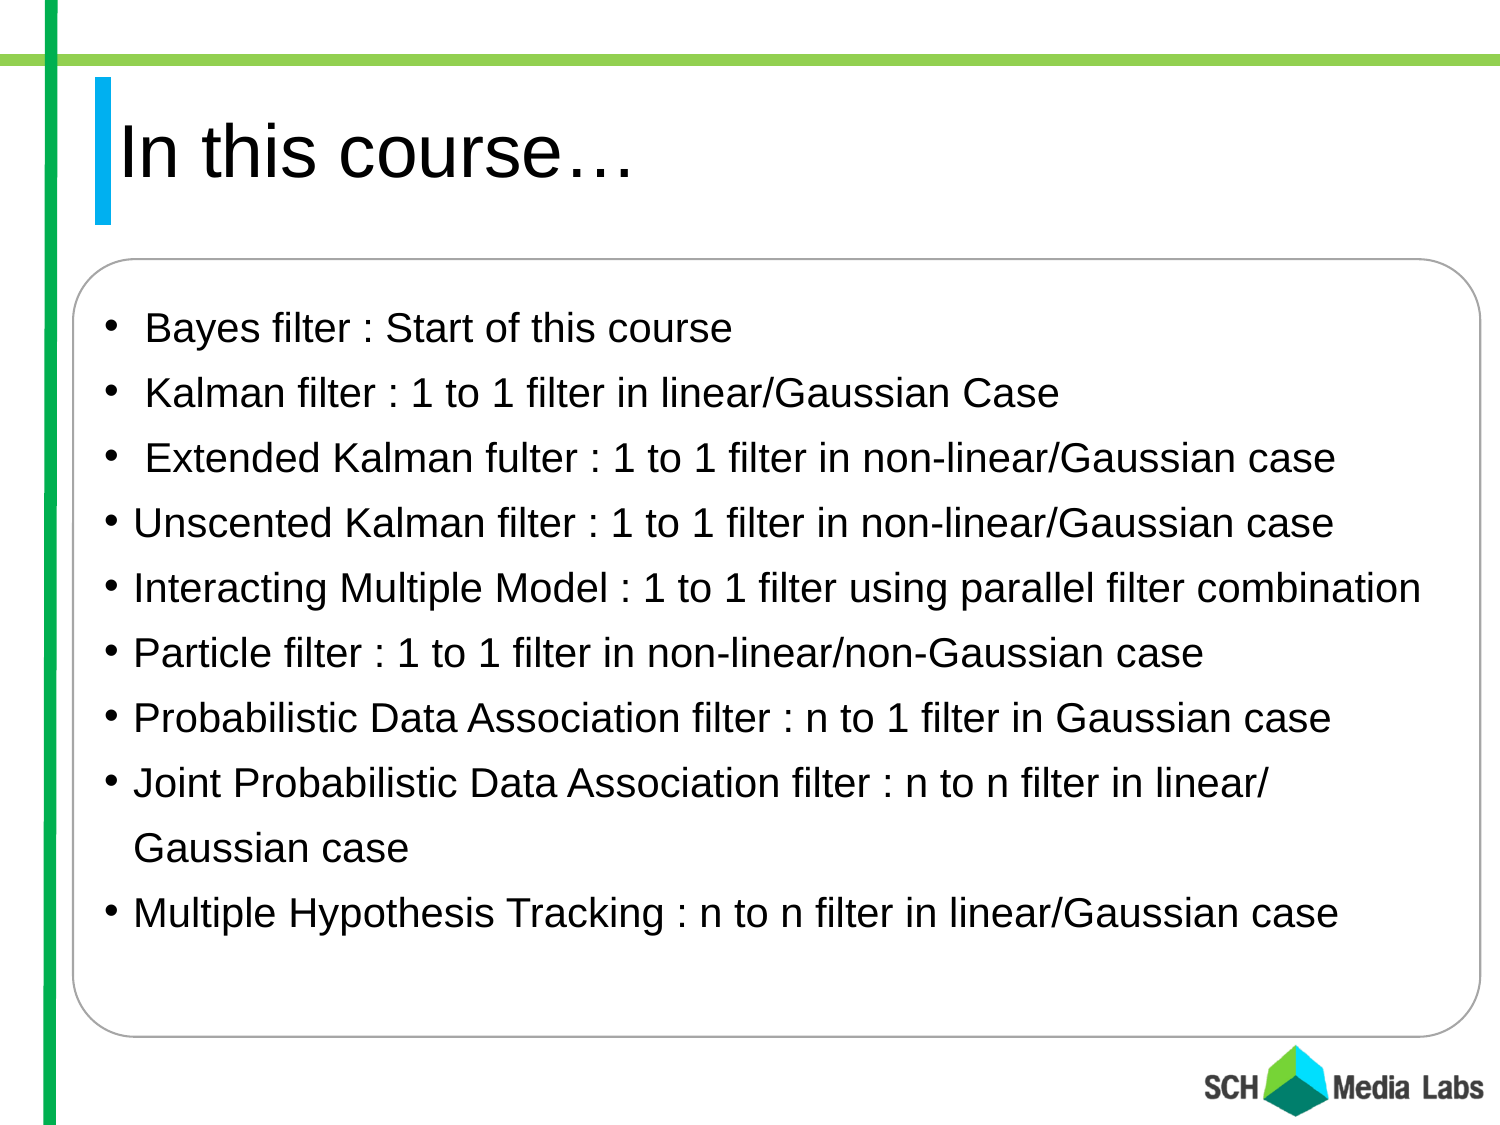

# In this course…
 Bayes filter : Start of this course
 Kalman filter : 1 to 1 filter in linear/Gaussian Case
 Extended Kalman fulter : 1 to 1 filter in non-linear/Gaussian case
Unscented Kalman filter : 1 to 1 filter in non-linear/Gaussian case
Interacting Multiple Model : 1 to 1 filter using parallel filter combination
Particle filter : 1 to 1 filter in non-linear/non-Gaussian case
Probabilistic Data Association filter : n to 1 filter in Gaussian case
Joint Probabilistic Data Association filter : n to n filter in linear/Gaussian case
Multiple Hypothesis Tracking : n to n filter in linear/Gaussian case